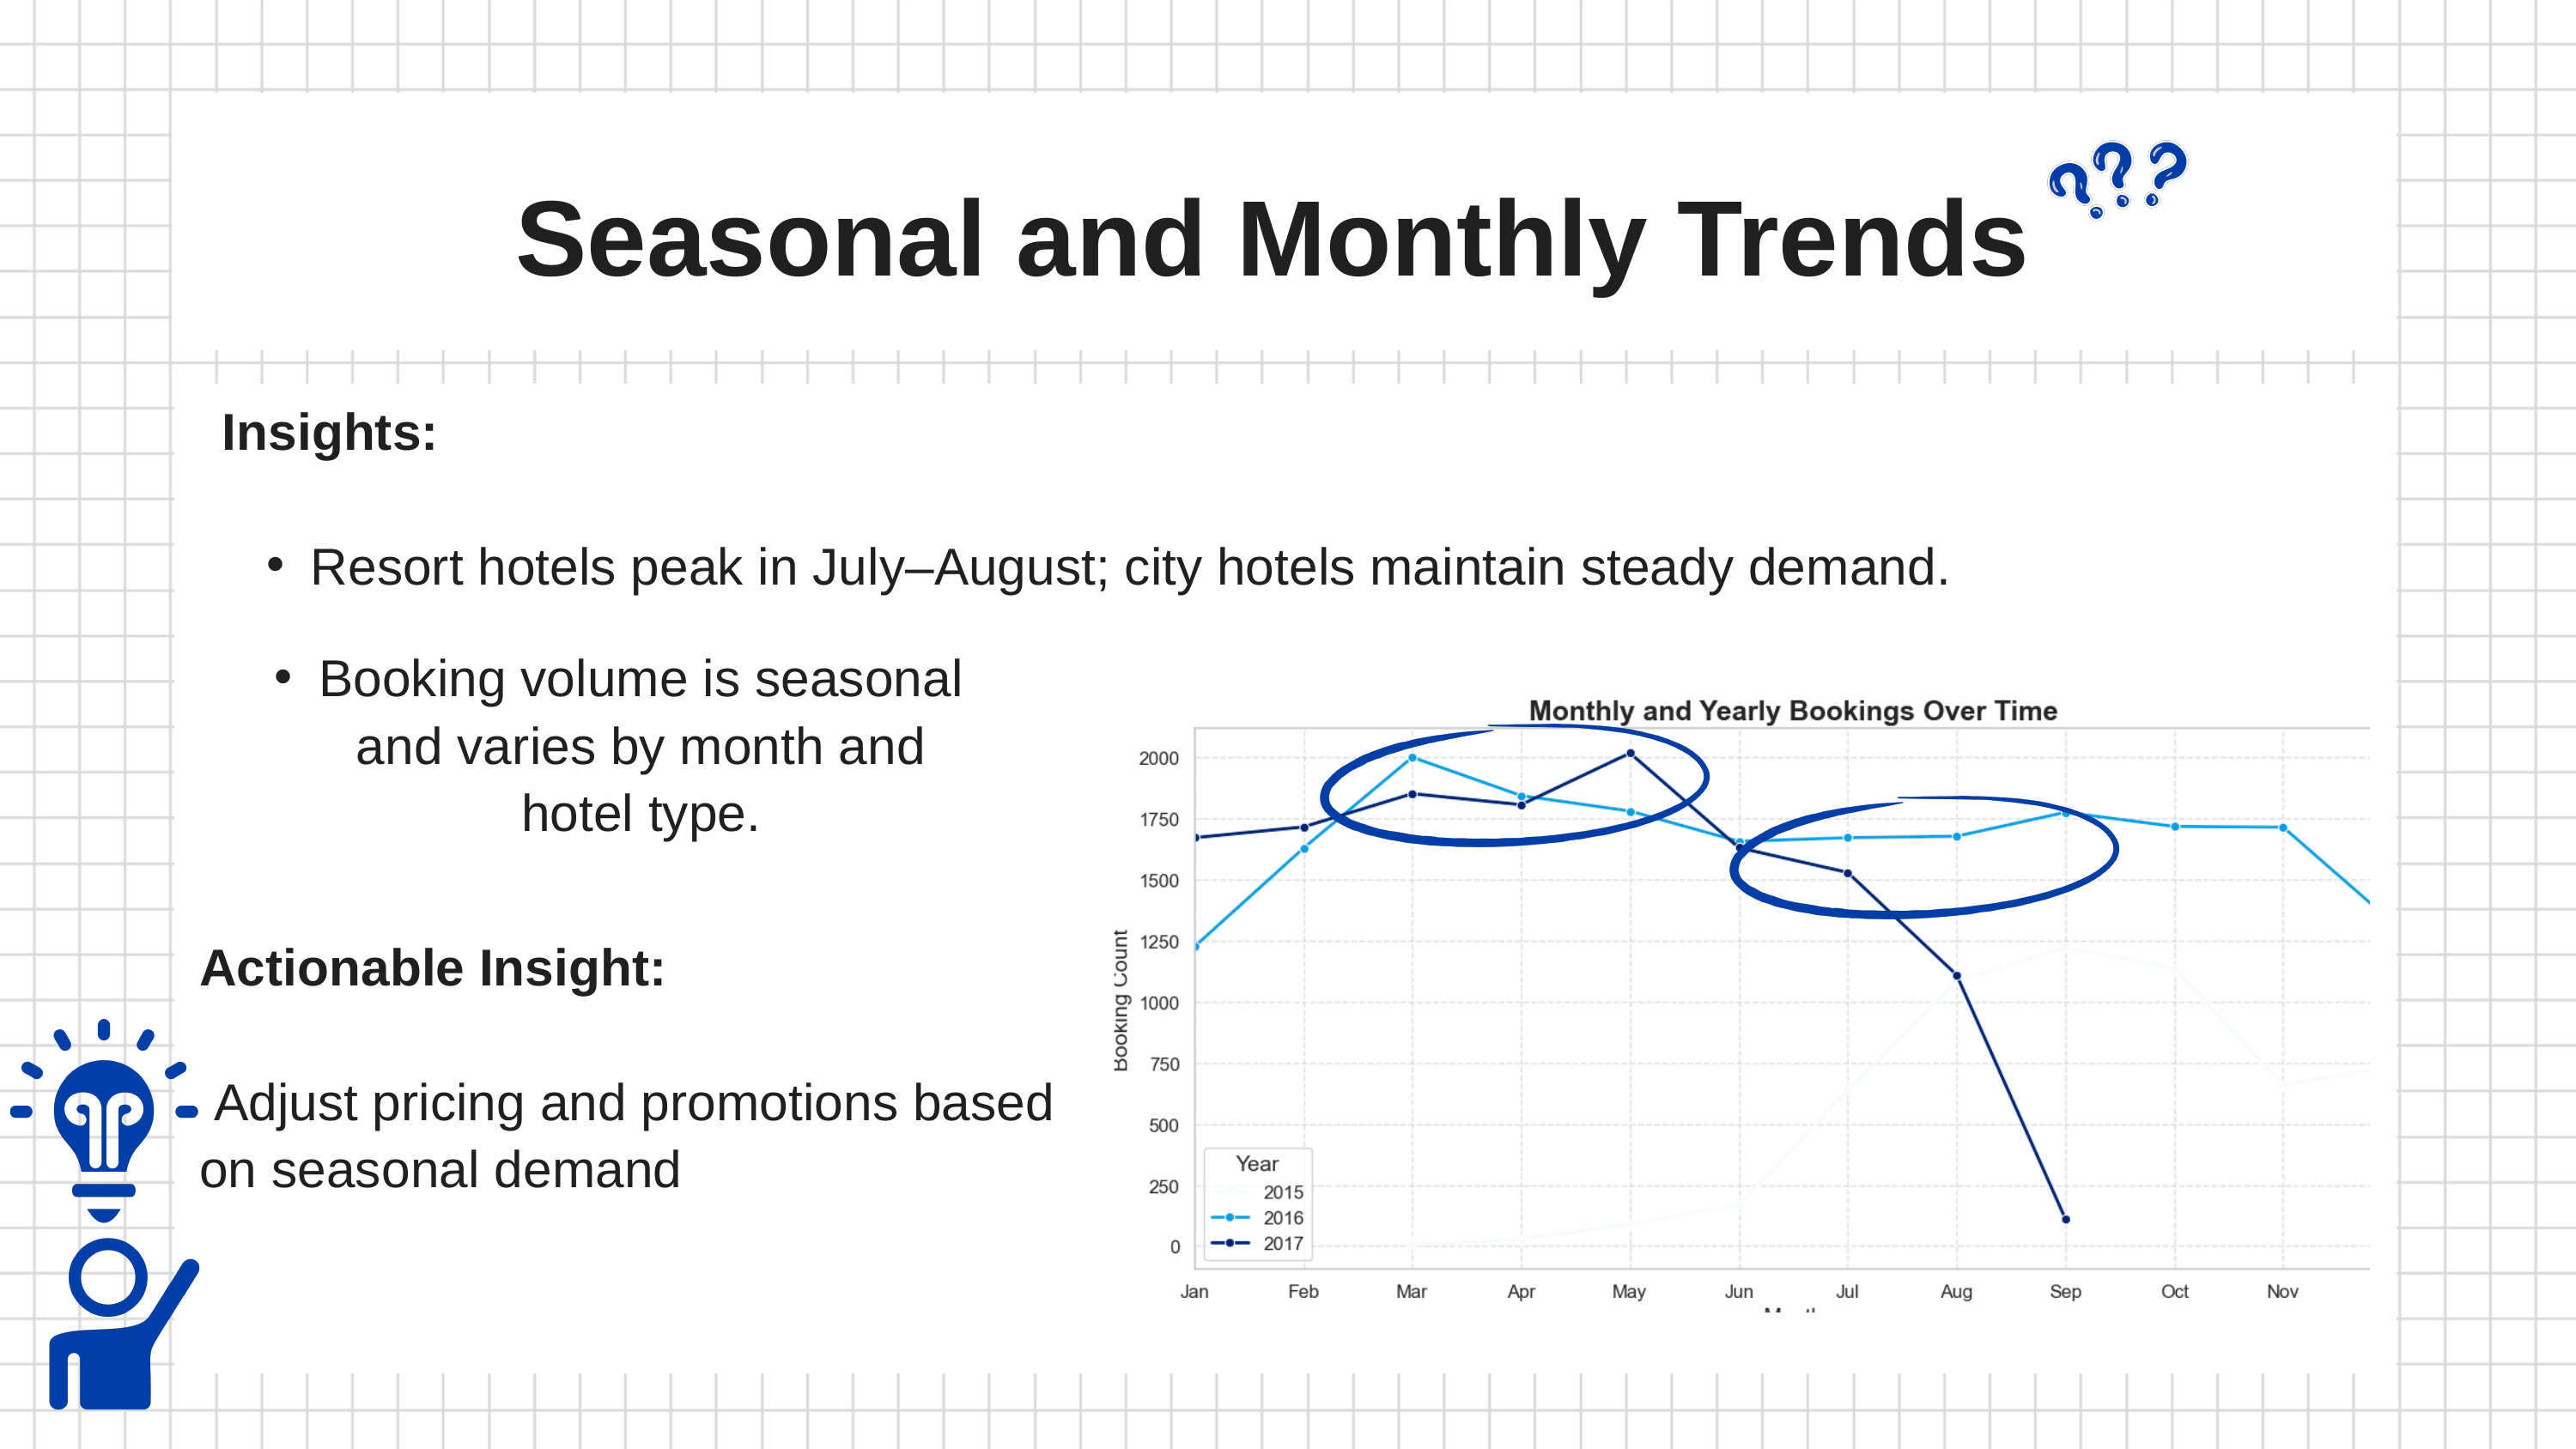

Seasonal and Monthly Trends

Insights:

Resort hotels peak in July–August; city hotels maintain steady demand.
Booking volume is seasonal and varies by month and hotel type.

Actionable Insight:

 Adjust pricing and promotions based on seasonal demand